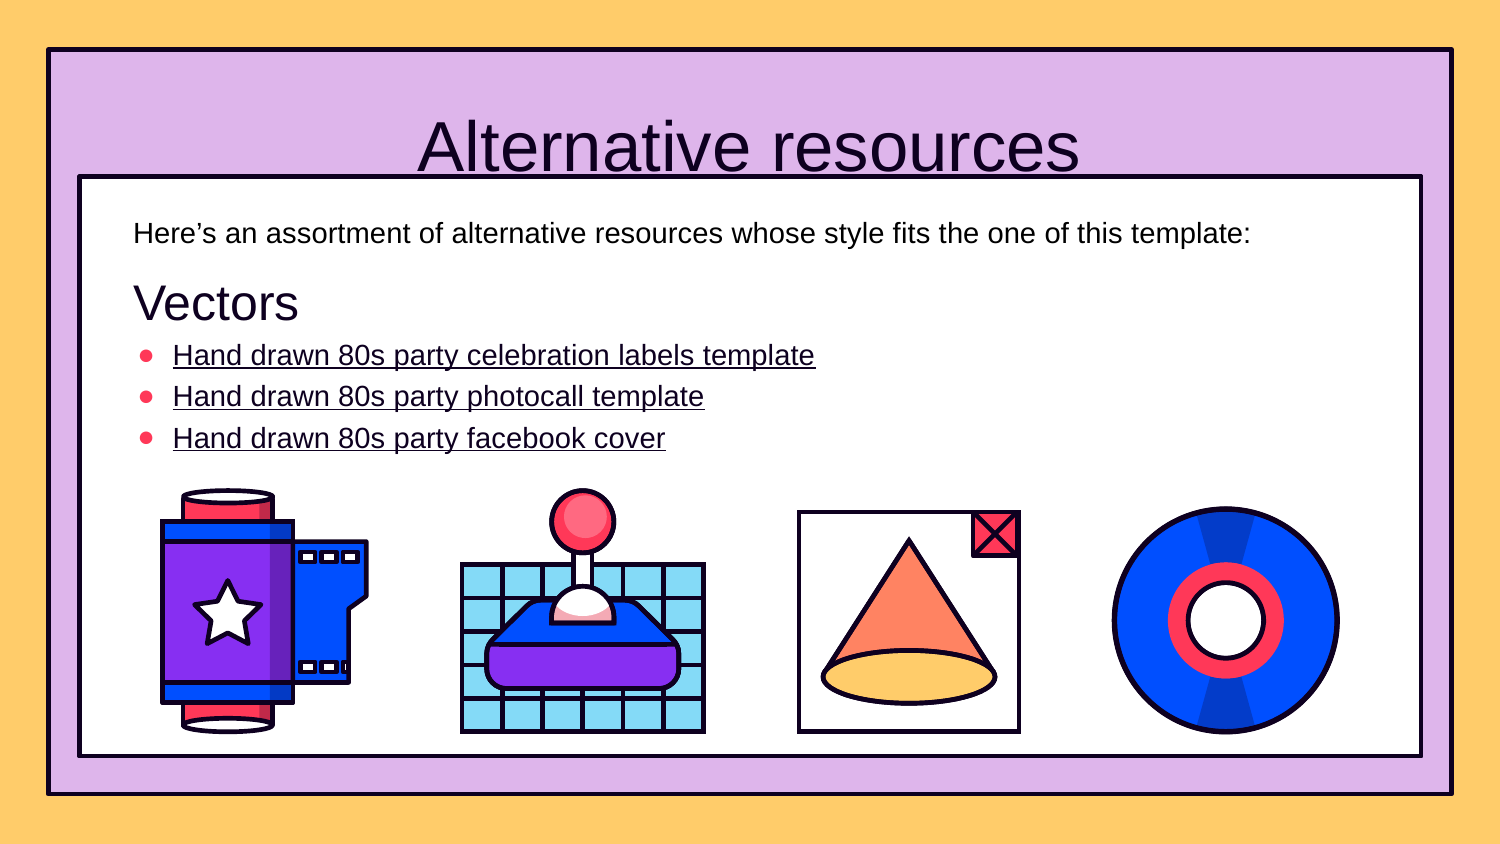

# Alternative resources
Here’s an assortment of alternative resources whose style fits the one of this template:
Vectors
Hand drawn 80s party celebration labels template
Hand drawn 80s party photocall template
Hand drawn 80s party facebook cover